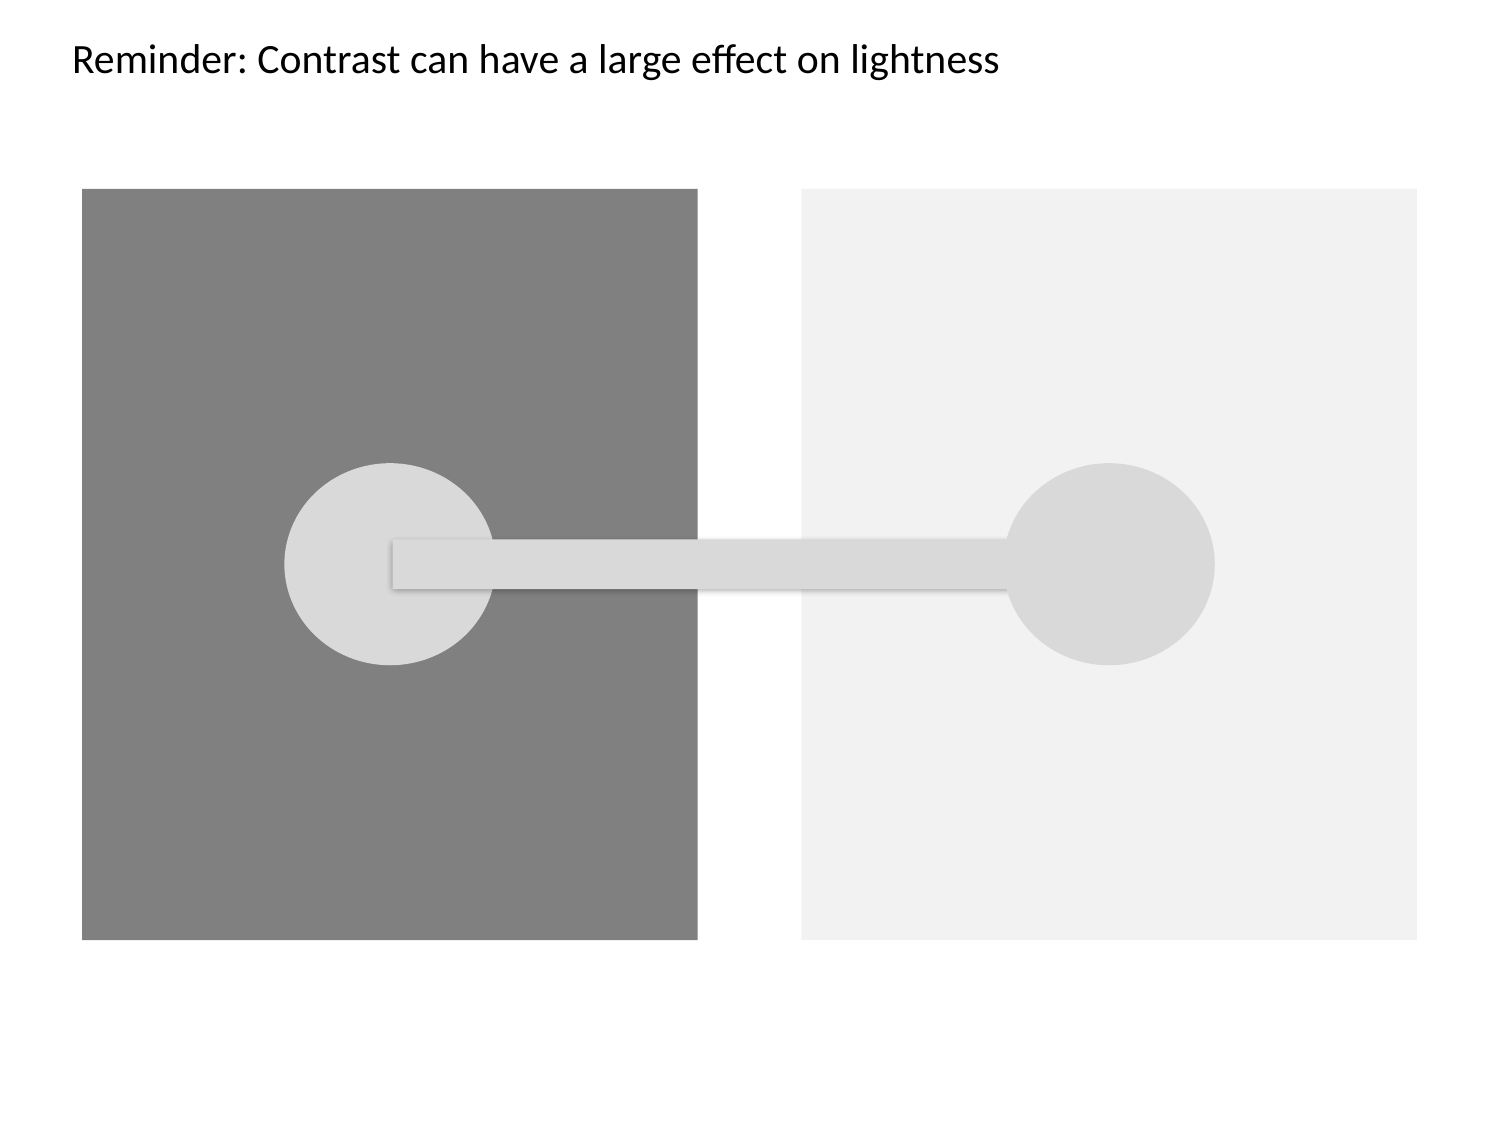

Reminder: Contrast can have a large effect on lightness